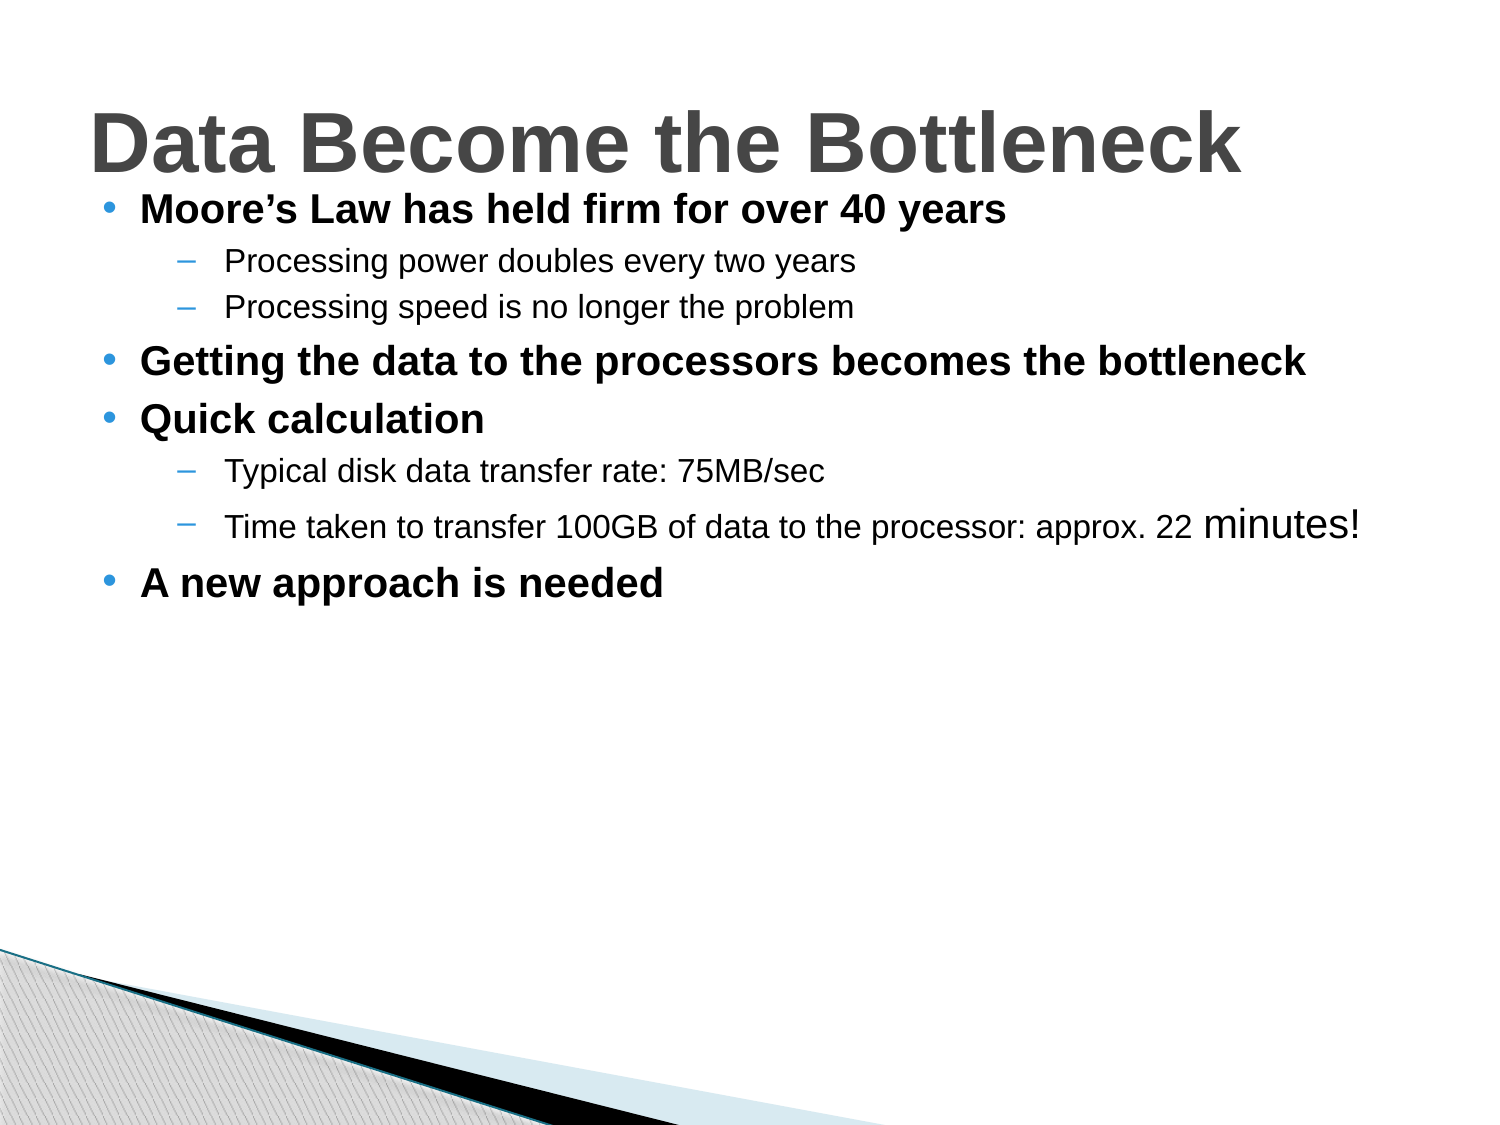

# Data Become the Bottleneck
Moore’s Law has held firm for over 40 years
Processing power doubles every two years
Processing speed is no longer the problem
Getting the data to the processors becomes the bottleneck
Quick calculation
Typical disk data transfer rate: 75MB/sec
Time taken to transfer 100GB of data to the processor: approx. 22 minutes!
A new approach is needed